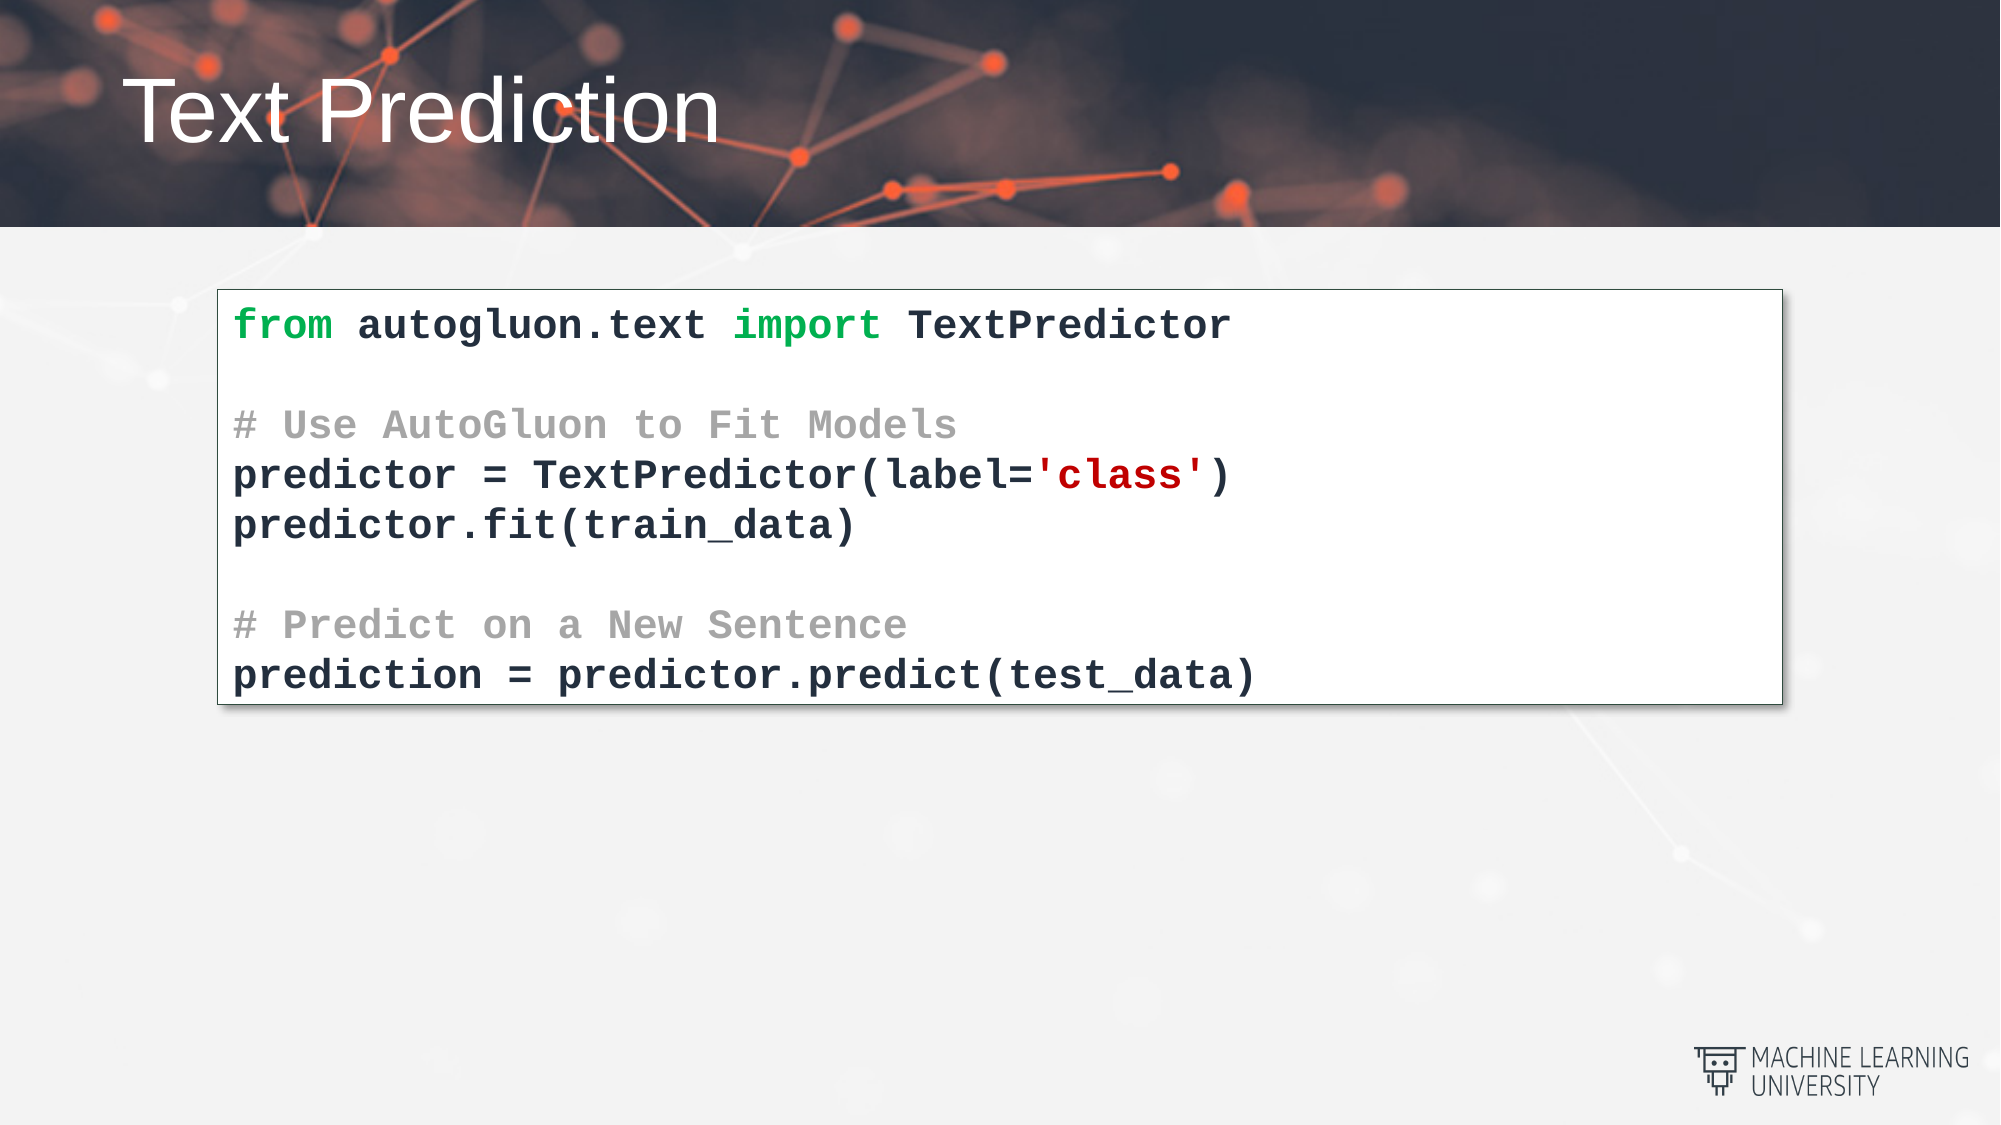

# Text Prediction
from autogluon.text import TextPredictor

# Use AutoGluon to Fit Models
predictor = TextPredictor(label='class') predictor.fit(train_data)

# Predict on a New Sentence
prediction = predictor.predict(test_data)